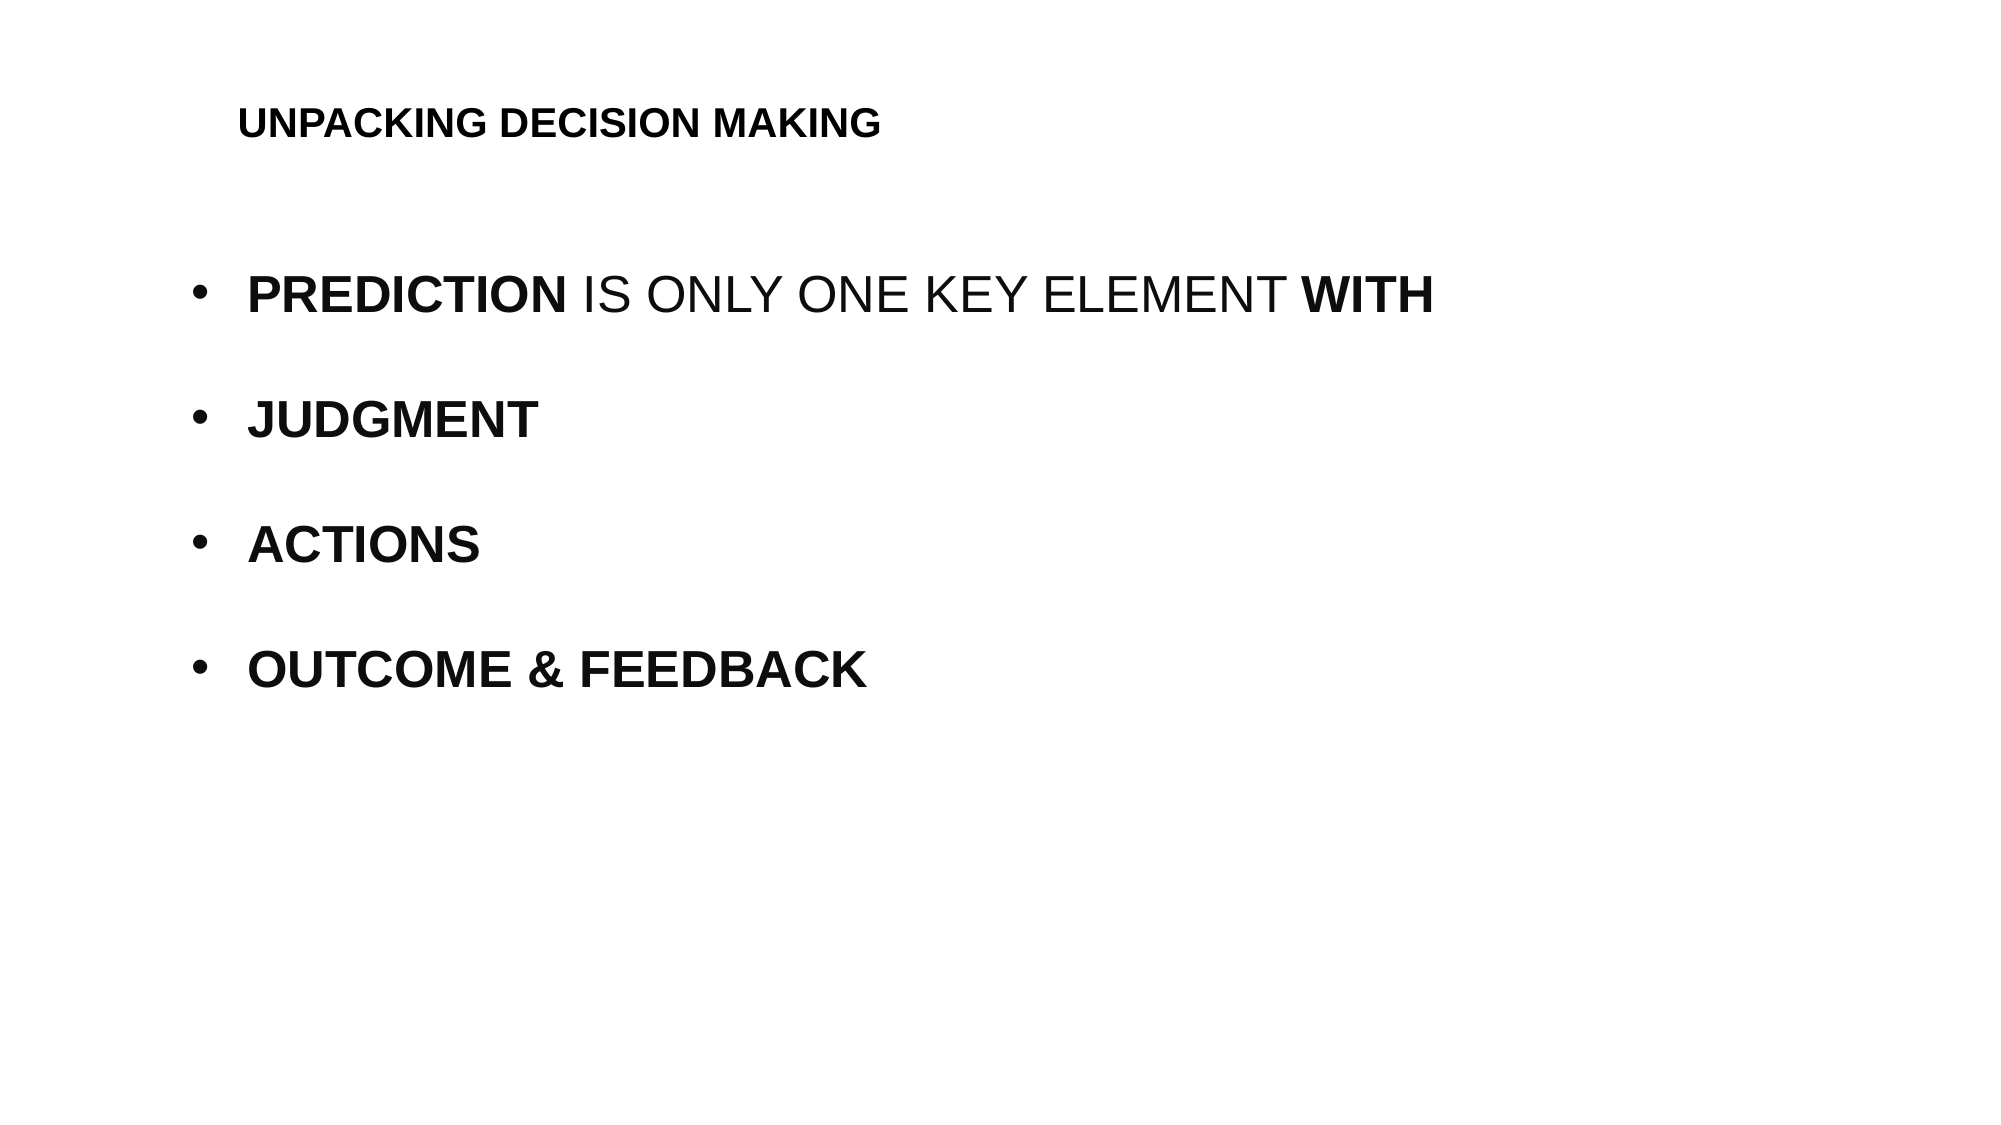

UNPACKING DECISION MAKING
PREDICTION IS ONLY ONE KEY ELEMENT WITH
JUDGMENT
ACTIONS
OUTCOME & FEEDBACK